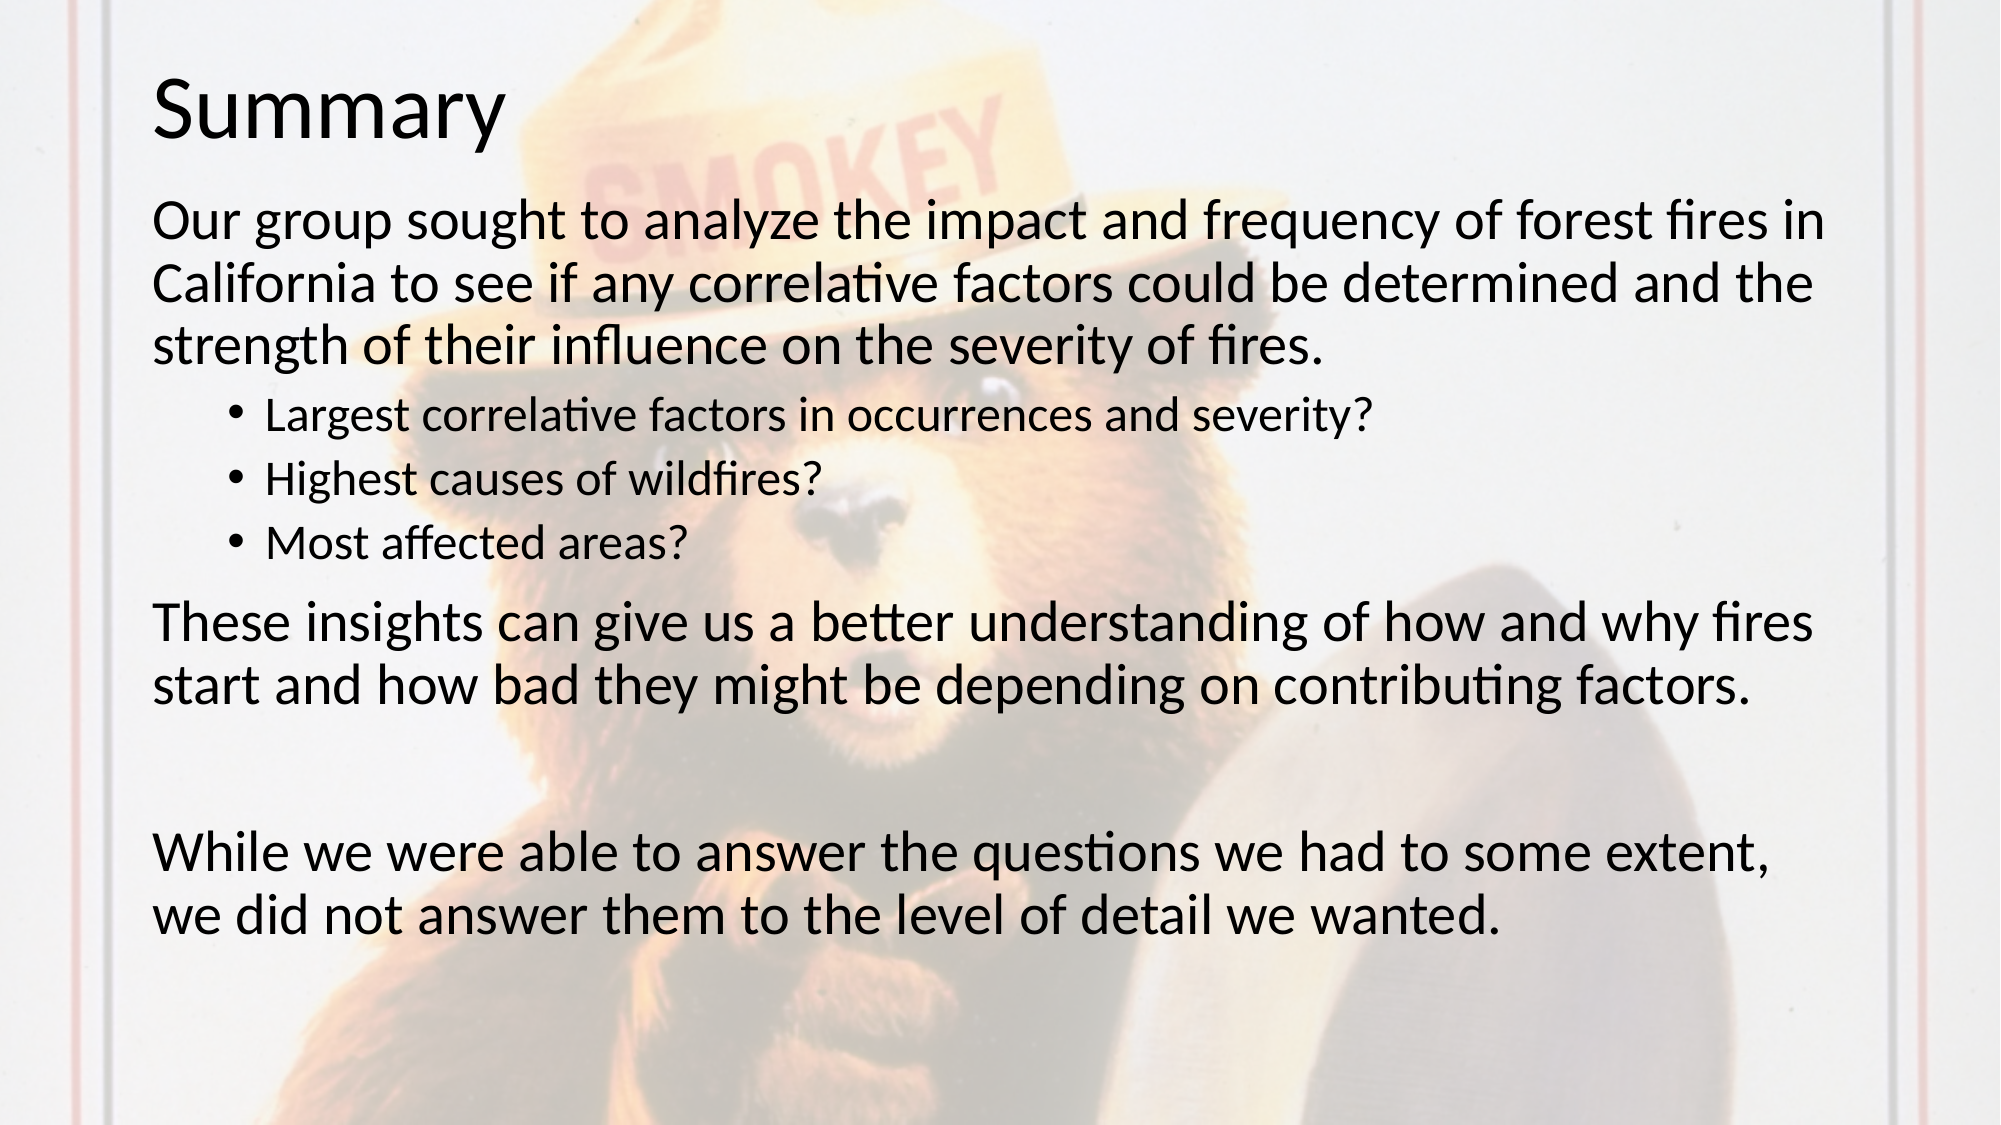

# Summary
Our group sought to analyze the impact and frequency of forest fires in California to see if any correlative factors could be determined and the strength of their influence on the severity of fires.
Largest correlative factors in occurrences and severity?
Highest causes of wildfires?
Most affected areas?
These insights can give us a better understanding of how and why fires start and how bad they might be depending on contributing factors.

While we were able to answer the questions we had to some extent, we did not answer them to the level of detail we wanted.